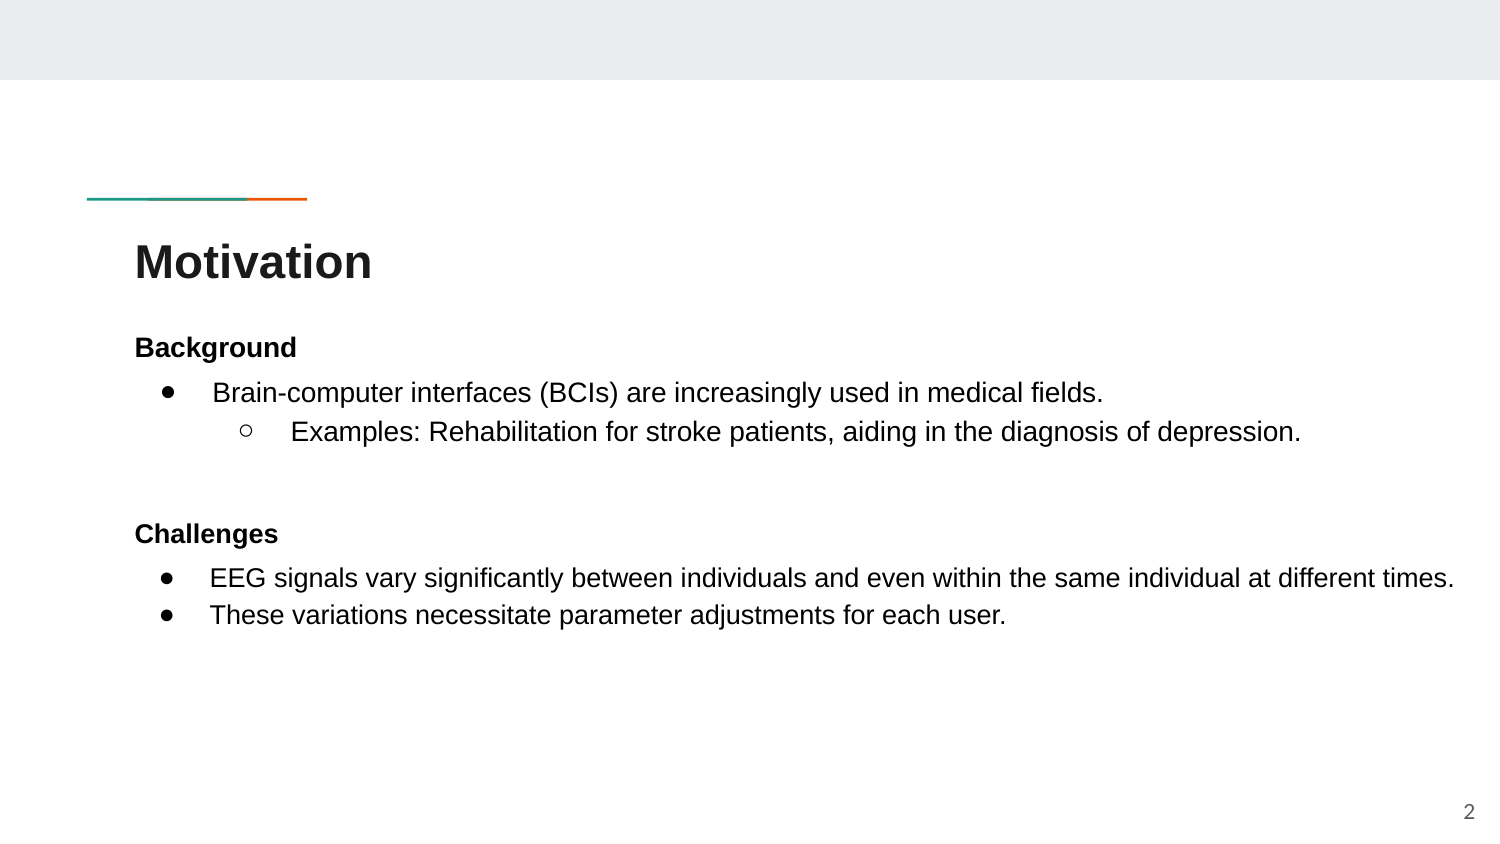

# Motivation
Background
Brain-computer interfaces (BCIs) are increasingly used in medical fields.
Examples: Rehabilitation for stroke patients, aiding in the diagnosis of depression.

Challenges
EEG signals vary significantly between individuals and even within the same individual at different times.
These variations necessitate parameter adjustments for each user.

2